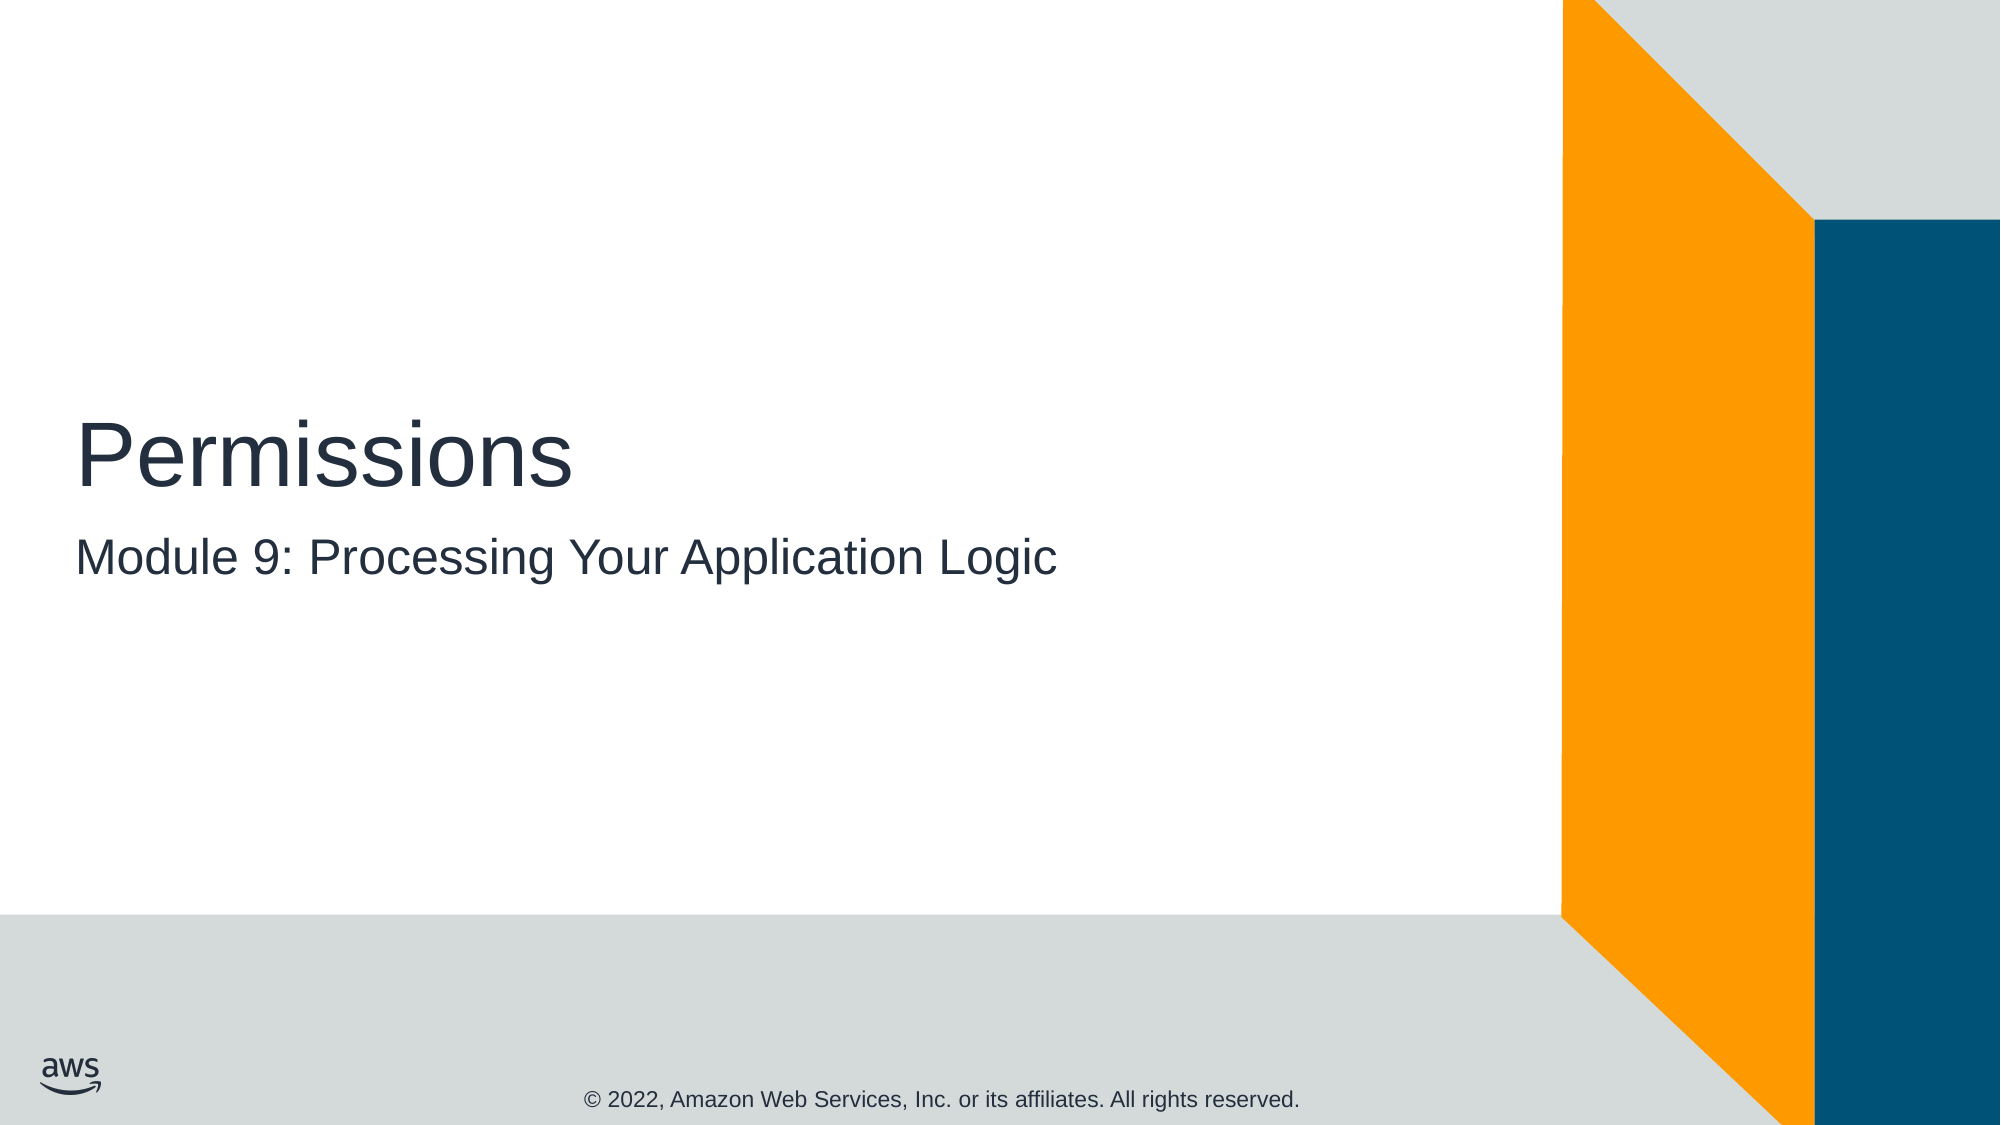

# Permissions
Module 9: Processing Your Application Logic